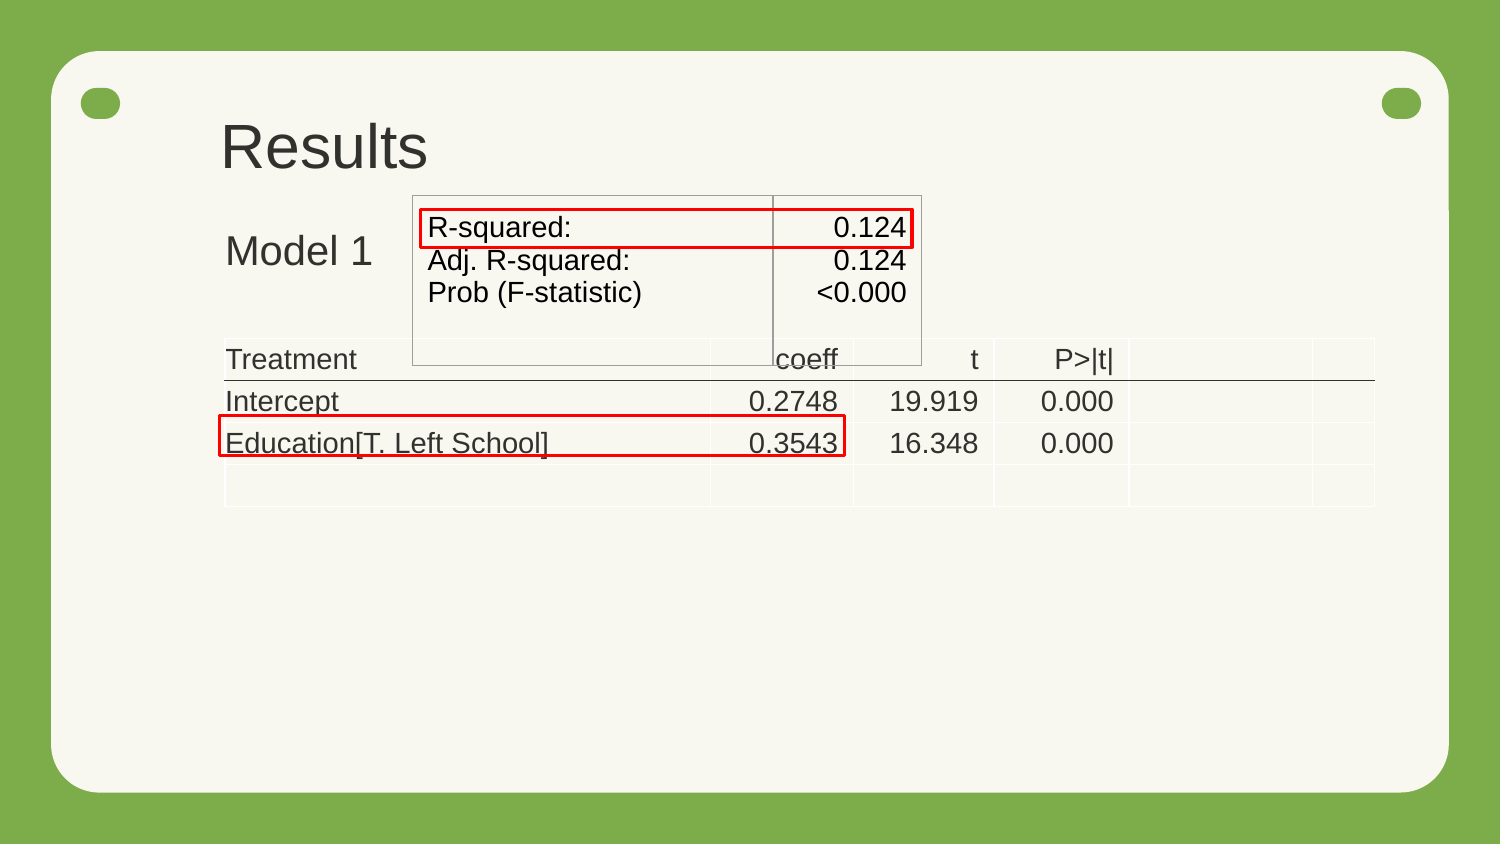

# Results

| R-squared: Adj. R-squared: Prob (F-statistic) | 0.124 0.124 <0.000 |
| --- | --- |

Model 1
| Treatment | coeff | t | P>|t| |  |  |
| --- | --- | --- | --- | --- | --- |
| Intercept | 0.2748 | 19.919 | 0.000 |  |  |
| Education[T. Left School] | 0.3543 | 16.348 | 0.000 |  |  |
|  |  |  |  |  |  |